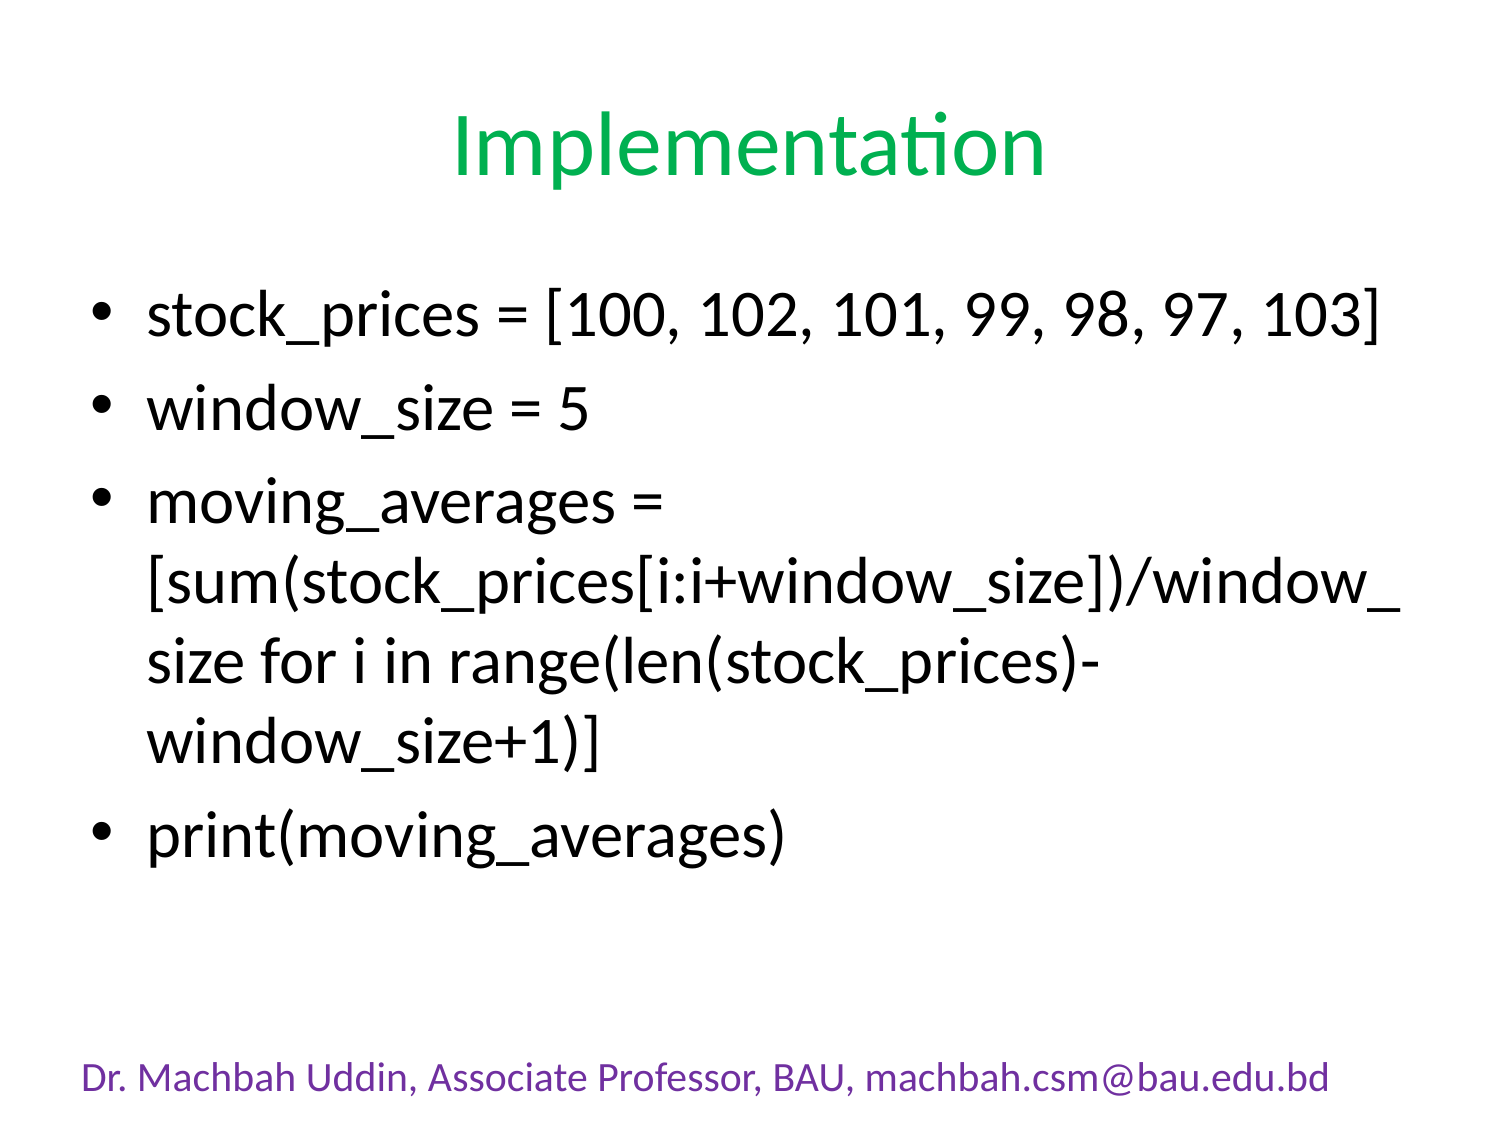

# Implementation
stock_prices = [100, 102, 101, 99, 98, 97, 103]
window_size = 5
moving_averages = [sum(stock_prices[i:i+window_size])/window_size for i in range(len(stock_prices)-window_size+1)]
print(moving_averages)